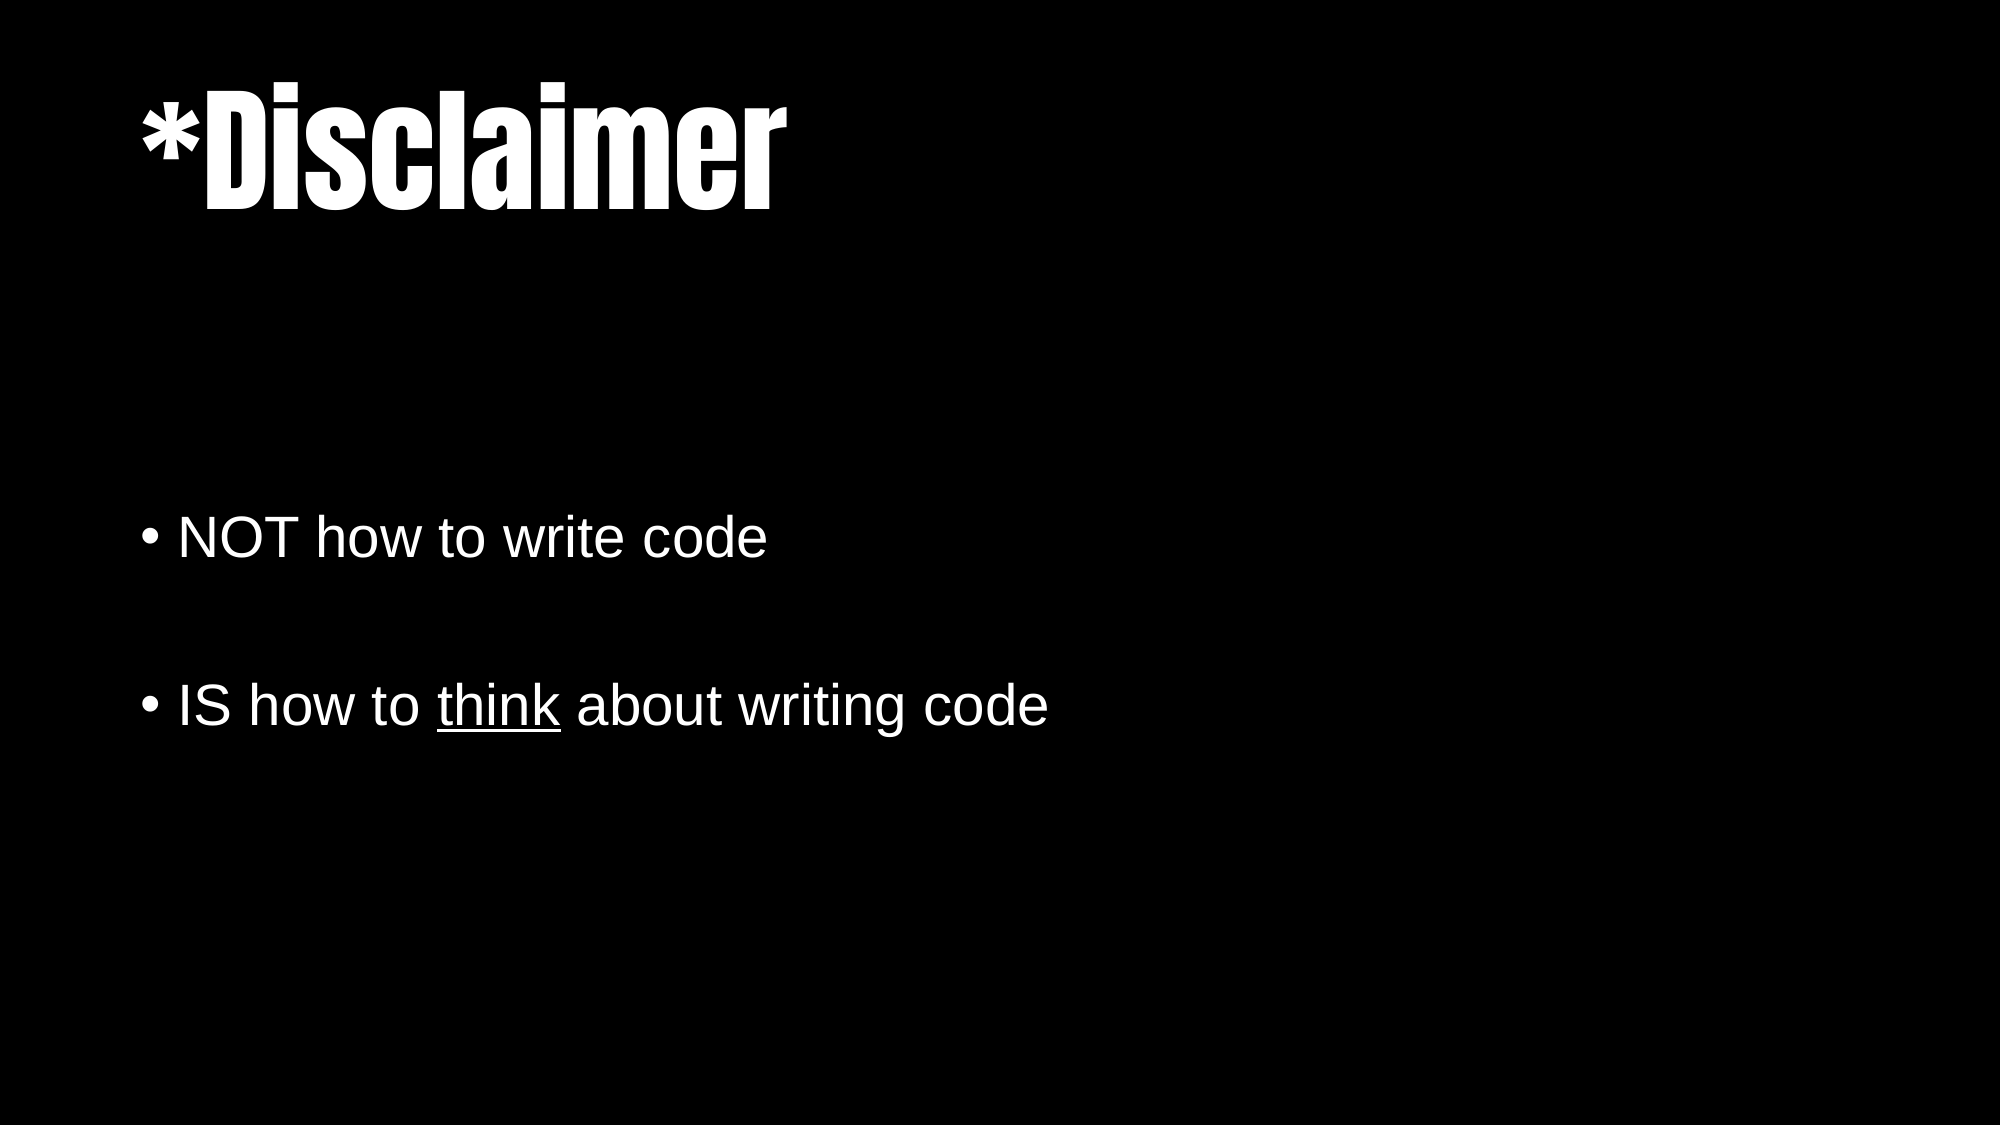

# *Disclaimer
NOT how to write code

IS how to think about writing code